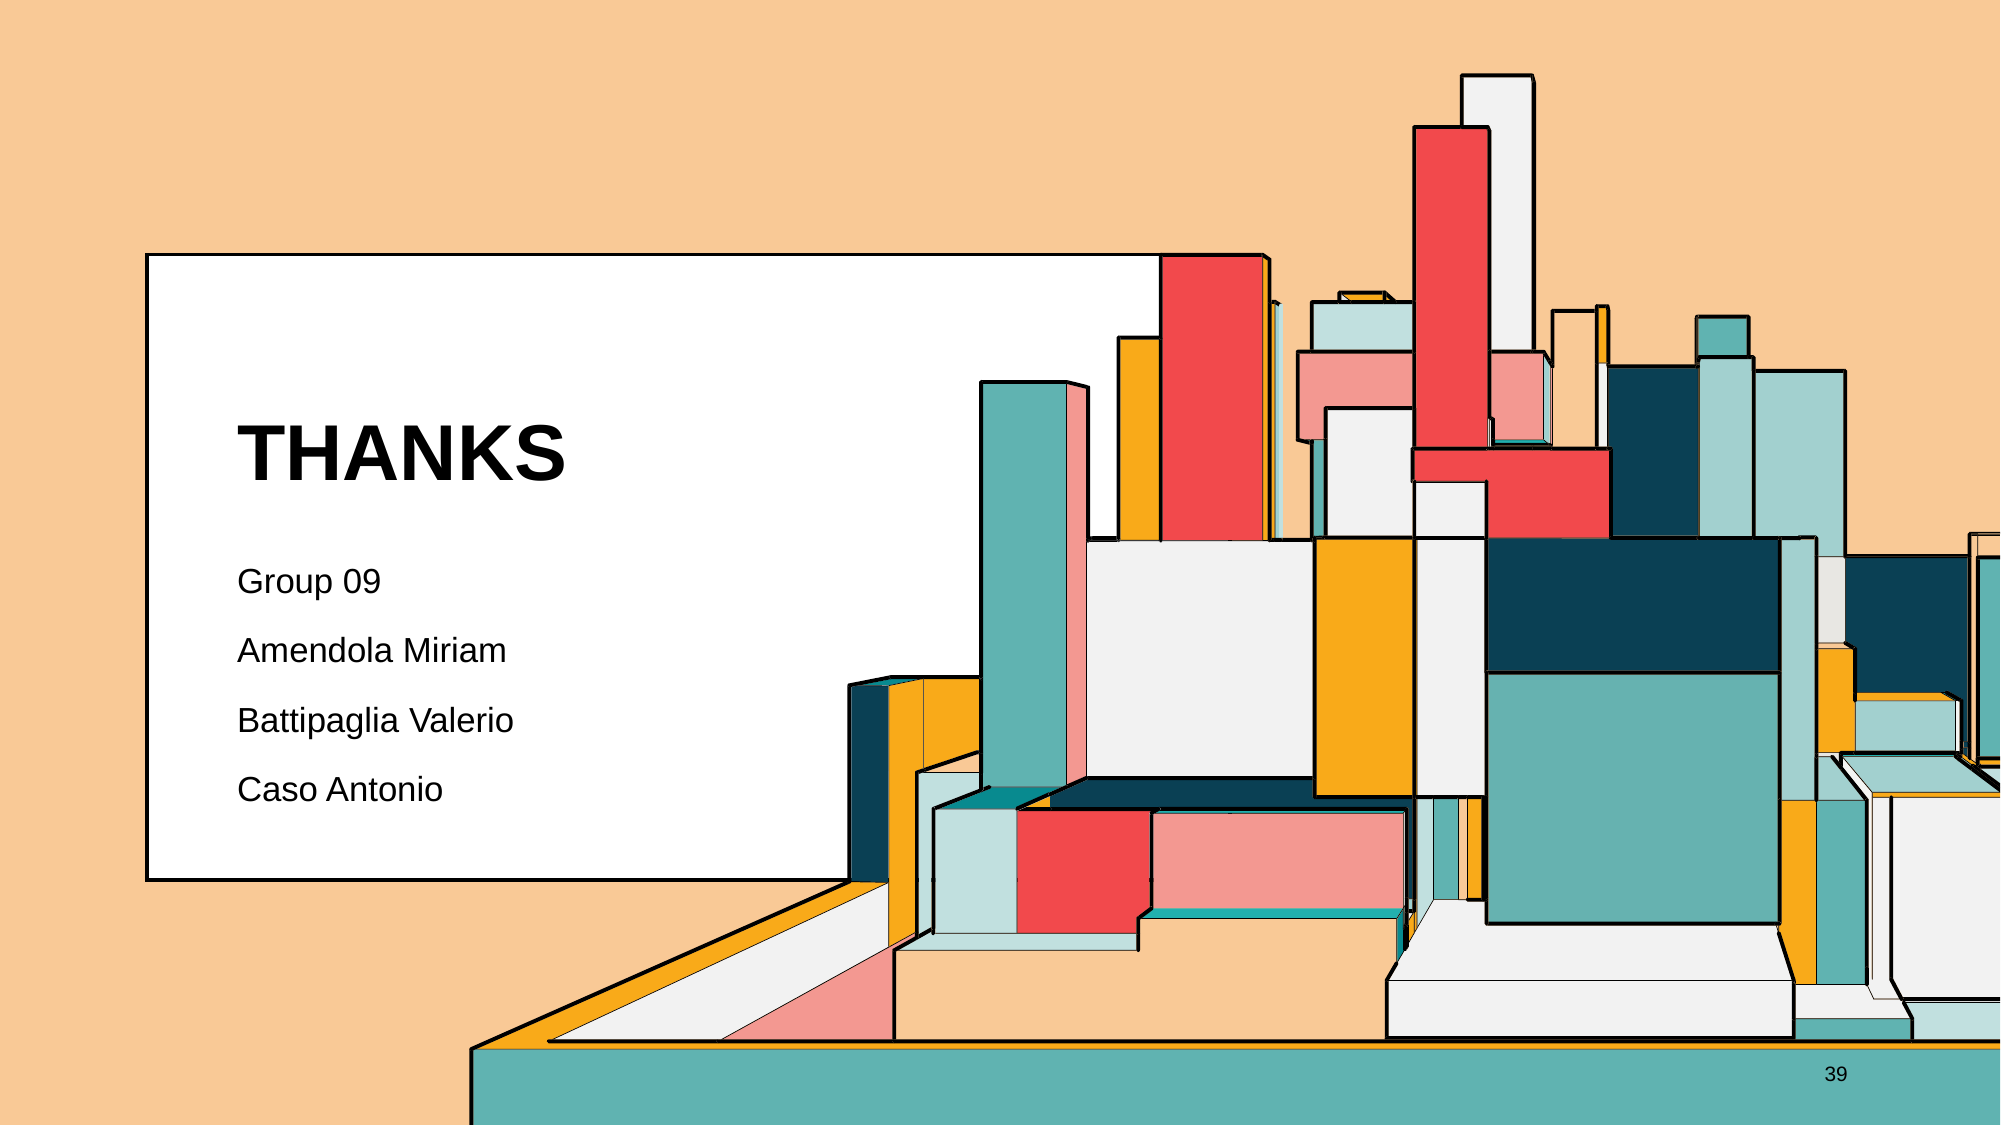

# THANKS
Group 09
Amendola Miriam
Battipaglia Valerio
Caso Antonio
39